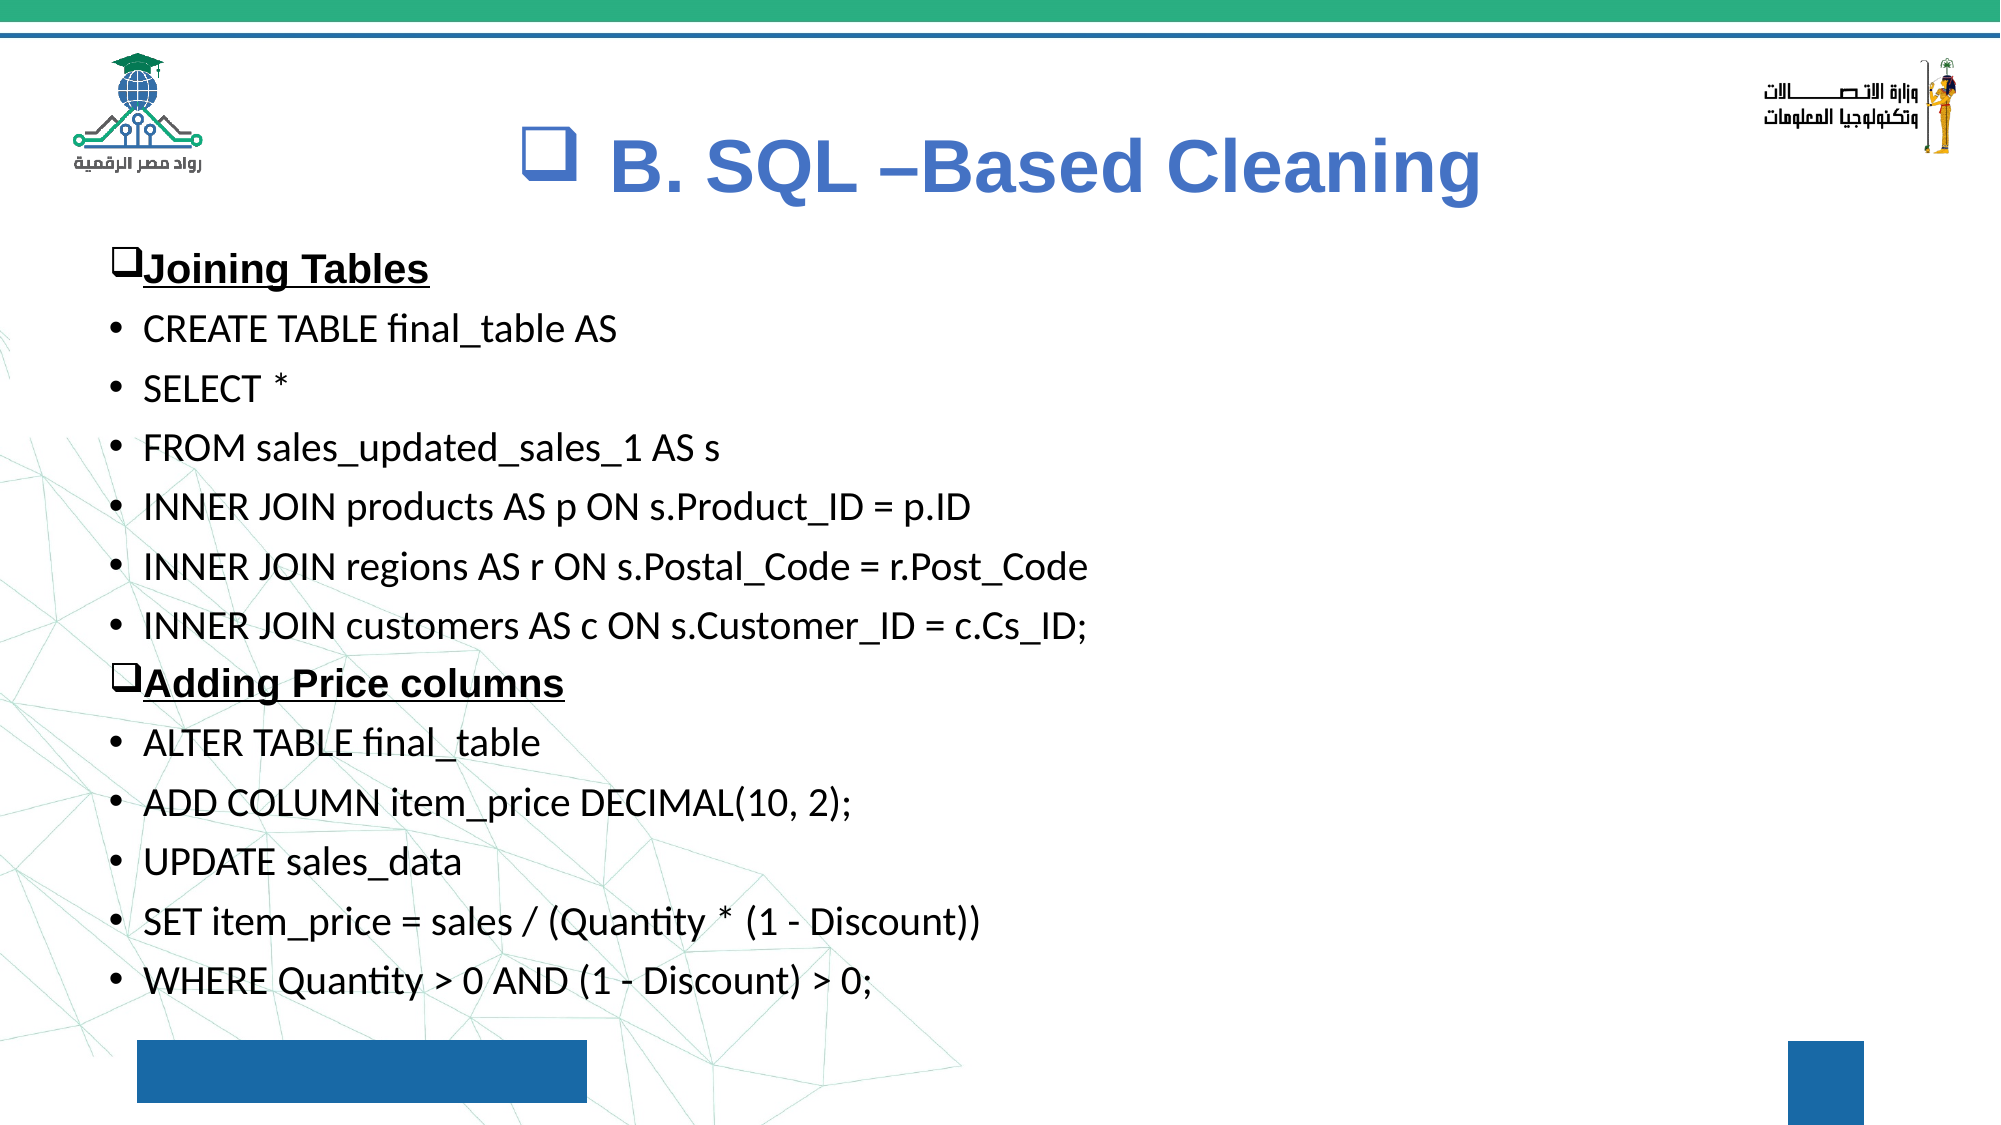

# B. SQL –Based Cleaning
Joining Tables
CREATE TABLE final_table AS
SELECT *
FROM sales_updated_sales_1 AS s
INNER JOIN products AS p ON s.Product_ID = p.ID
INNER JOIN regions AS r ON s.Postal_Code = r.Post_Code
INNER JOIN customers AS c ON s.Customer_ID = c.Cs_ID;
Adding Price columns
ALTER TABLE final_table
ADD COLUMN item_price DECIMAL(10, 2);
UPDATE sales_data
SET item_price = sales / (Quantity * (1 - Discount))
WHERE Quantity > 0 AND (1 - Discount) > 0;